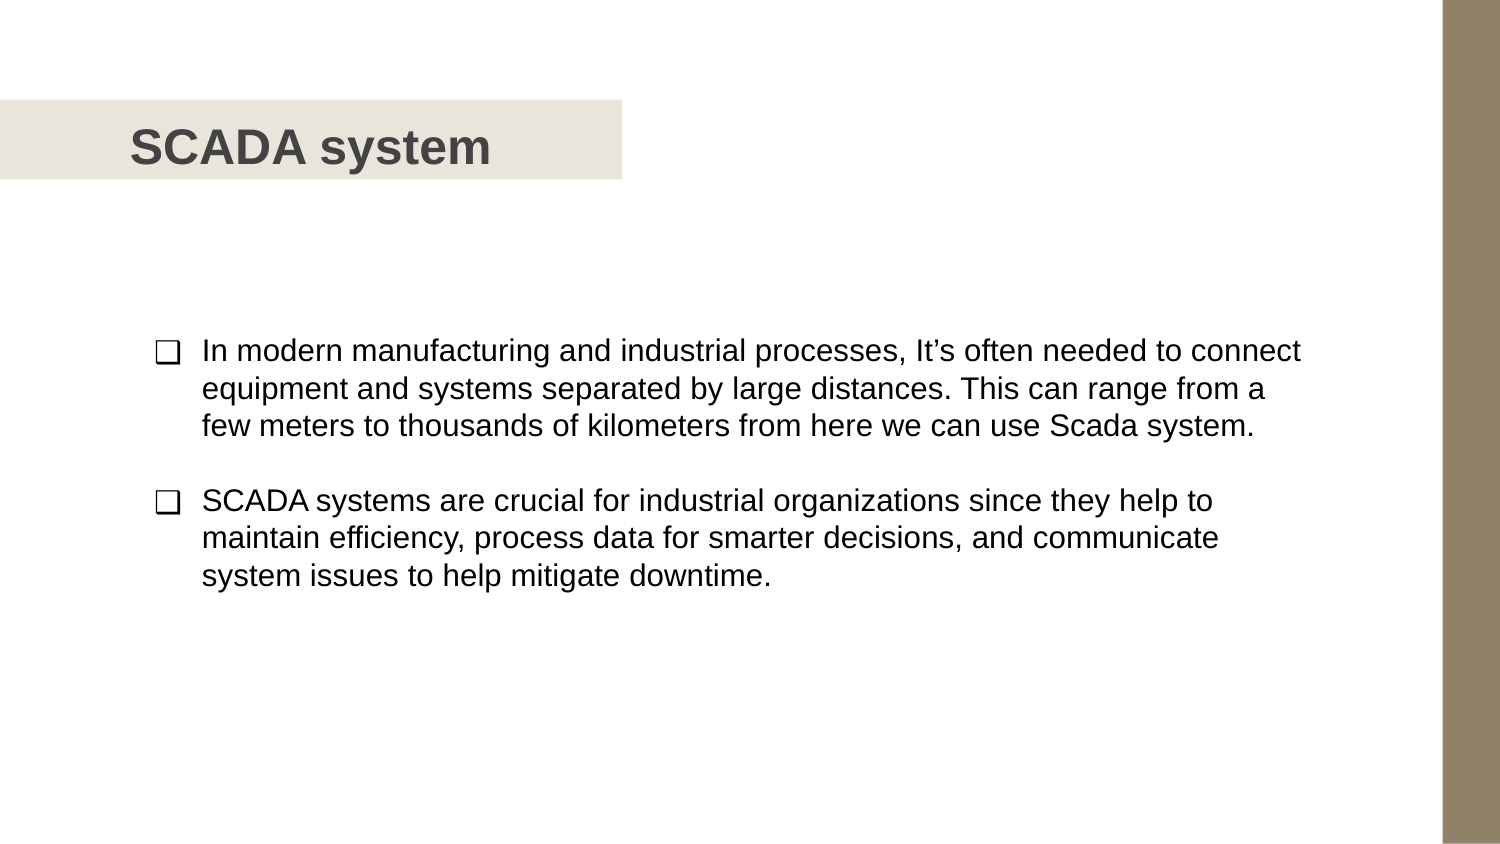

# SCADA system
In modern manufacturing and industrial processes, It’s often needed to connect equipment and systems separated by large distances. This can range from a few meters to thousands of kilometers from here we can use Scada system.

SCADA systems are crucial for industrial organizations since they help to maintain efficiency, process data for smarter decisions, and communicate system issues to help mitigate downtime.